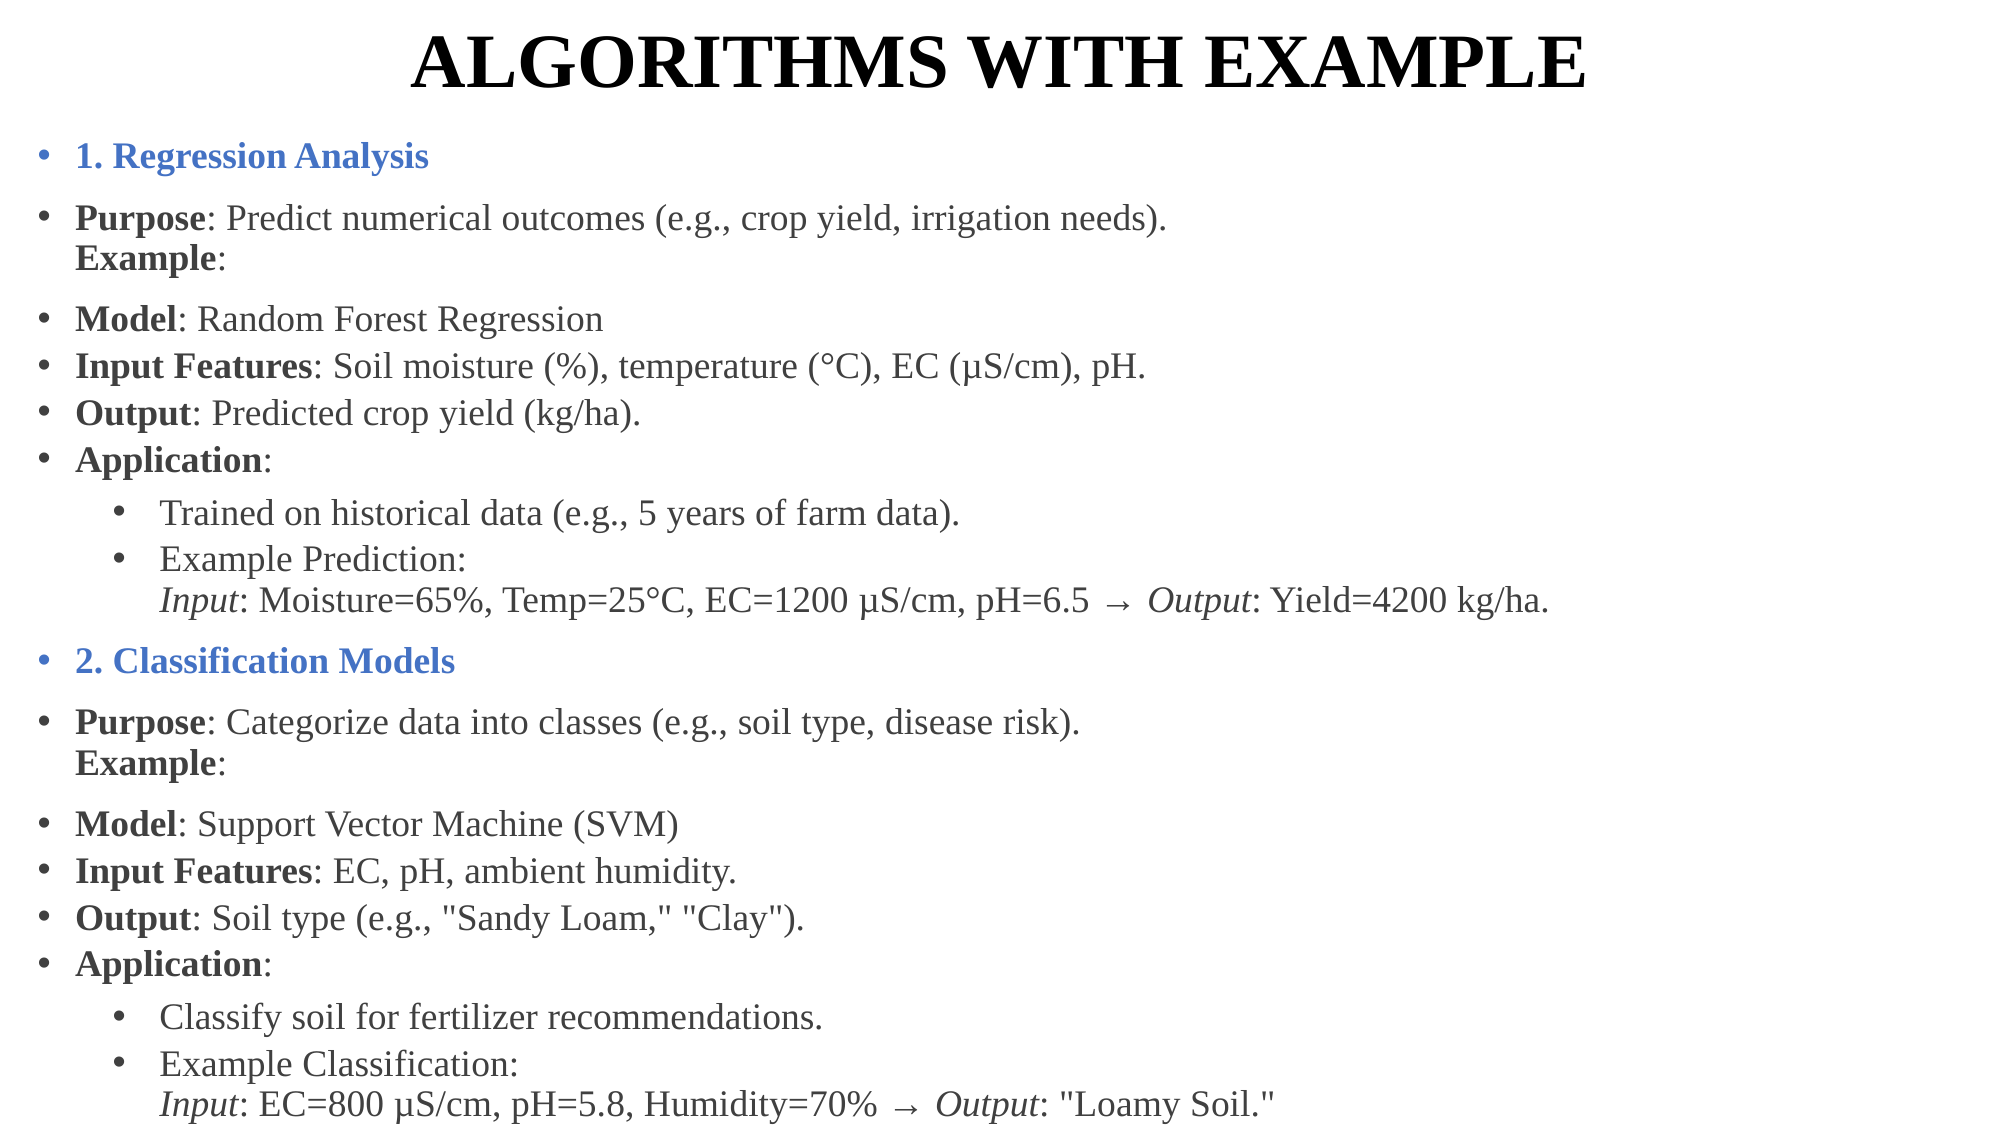

# ALGORITHMS WITH EXAMPLE
1. Regression Analysis
Purpose: Predict numerical outcomes (e.g., crop yield, irrigation needs).
Example:
Model: Random Forest Regression
Input Features: Soil moisture (%), temperature (°C), EC (µS/cm), pH.
Output: Predicted crop yield (kg/ha).
Application:
Trained on historical data (e.g., 5 years of farm data).
Example Prediction:
Input: Moisture=65%, Temp=25°C, EC=1200 µS/cm, pH=6.5 → Output: Yield=4200 kg/ha.
2. Classification Models
Purpose: Categorize data into classes (e.g., soil type, disease risk).
Example:
Model: Support Vector Machine (SVM)
Input Features: EC, pH, ambient humidity.
Output: Soil type (e.g., "Sandy Loam," "Clay").
Application:
Classify soil for fertilizer recommendations.
Example Classification:
Input: EC=800 µS/cm, pH=5.8, Humidity=70% → Output: "Loamy Soil."